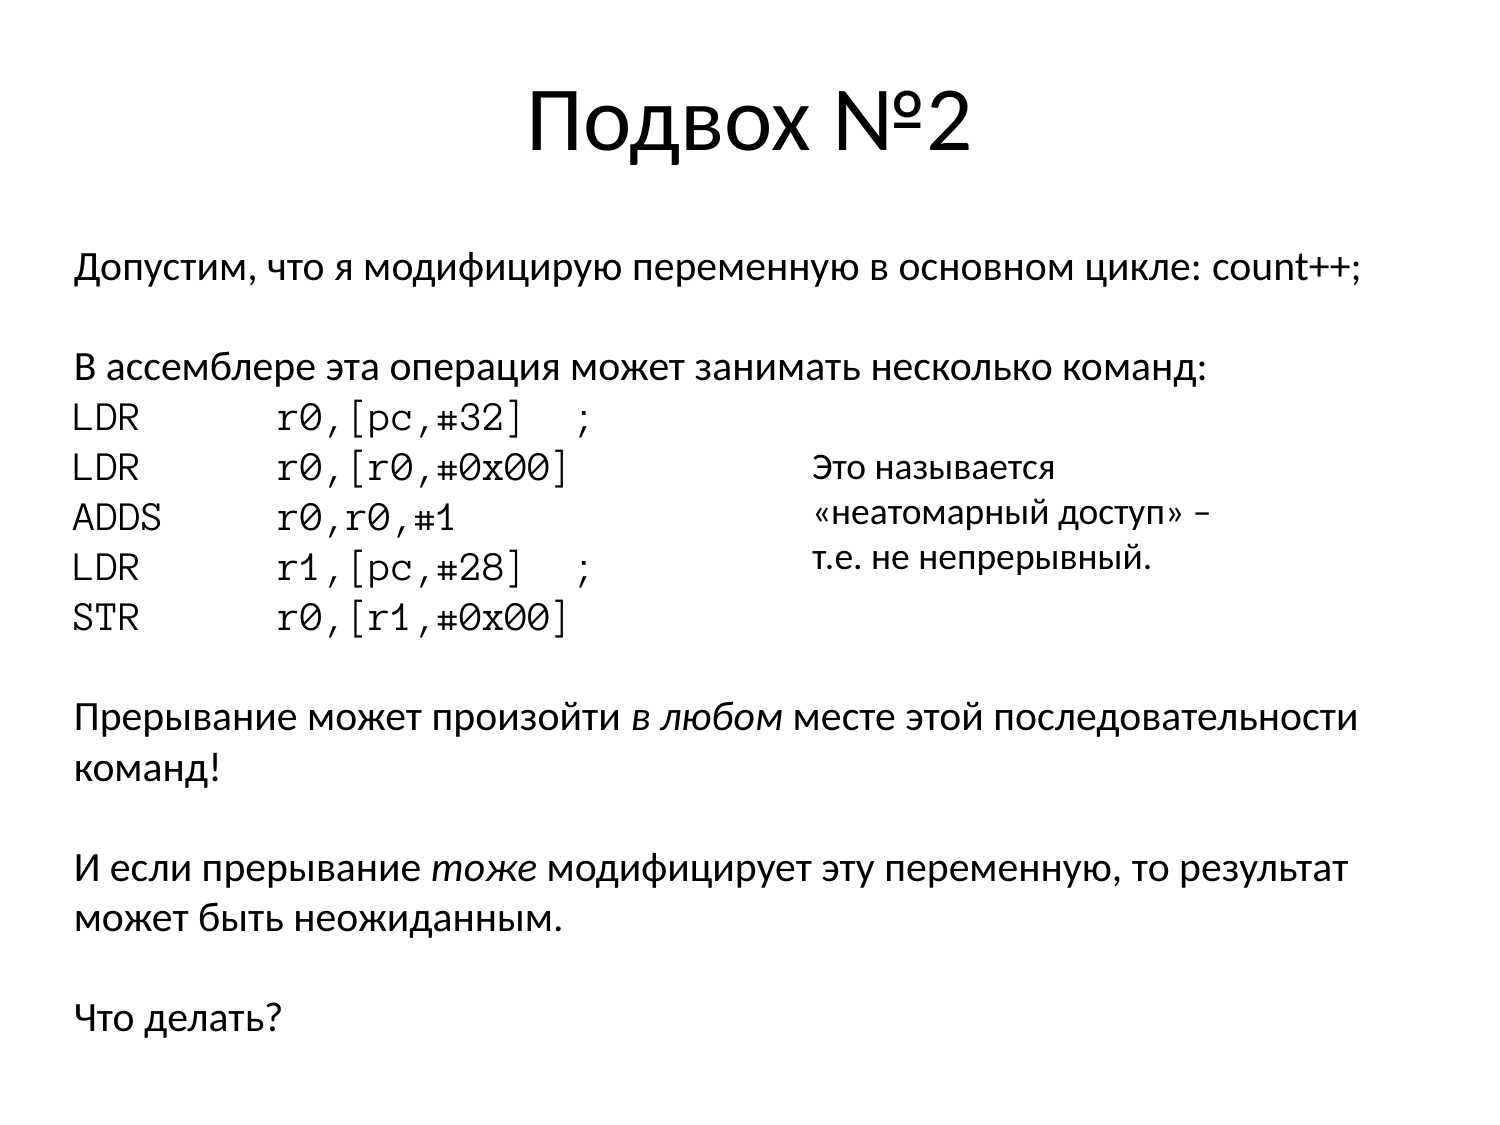

Подвох №2
Допустим, что я модифицирую переменную в основном цикле: count++;

В ассемблере эта операция может занимать несколько команд:
LDR      r0,[pc,#32]  ;
LDR      r0,[r0,#0x00]
ADDS     r0,r0,#1
LDR      r1,[pc,#28]  ;
STR      r0,[r1,#0x00]

Прерывание может произойти в любом месте этой последовательности команд!

И если прерывание тоже модифицирует эту переменную, то результат может быть неожиданным.

Что делать?
Это называется «неатомарный доступ» – т.е. не непрерывный.